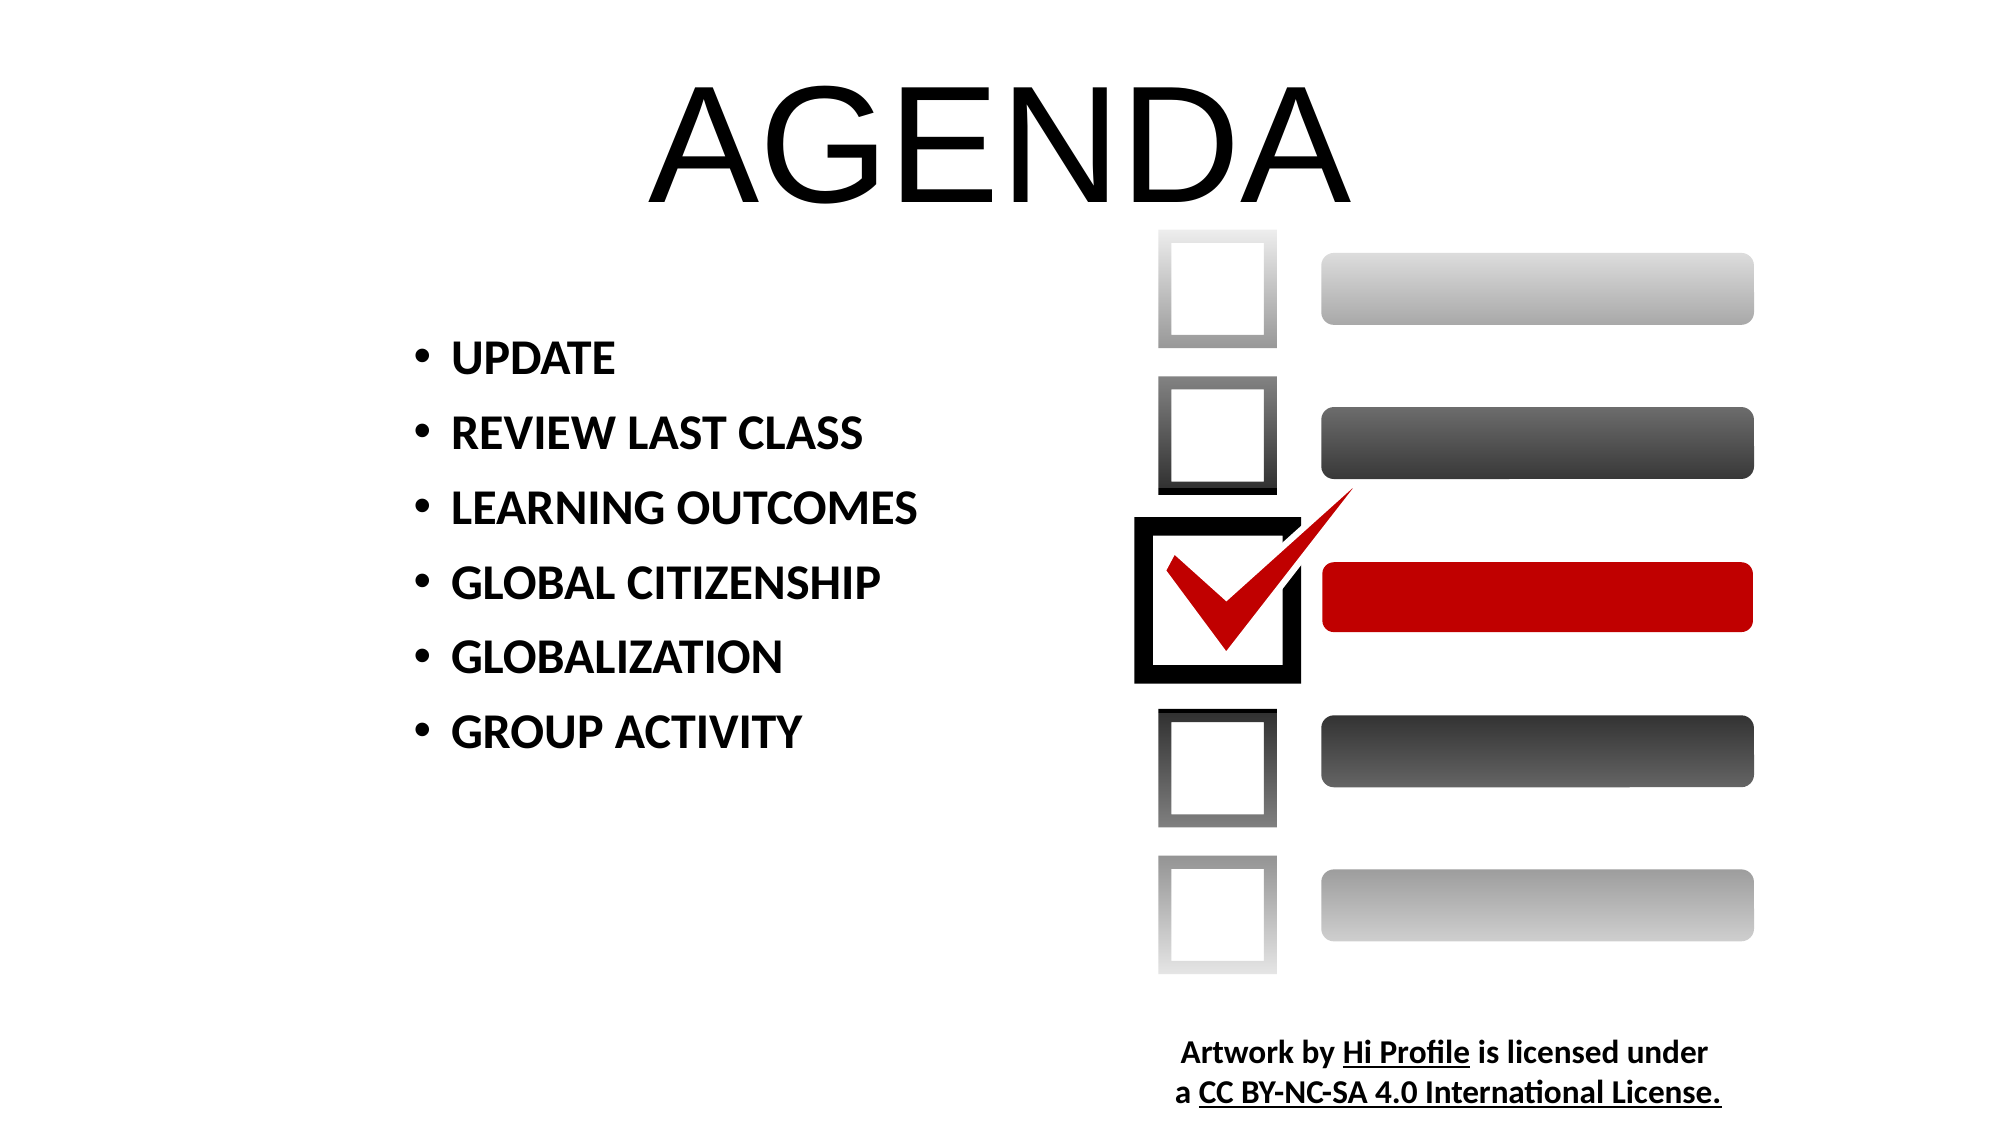

# AGENDA

Artwork by Hi Profile is licensed under
a CC BY-NC-SA 4.0 International License.
UPDATE
REVIEW LAST CLASS
LEARNING OUTCOMES
GLOBAL CITIZENSHIP
GLOBALIZATION
GROUP ACTIVITY